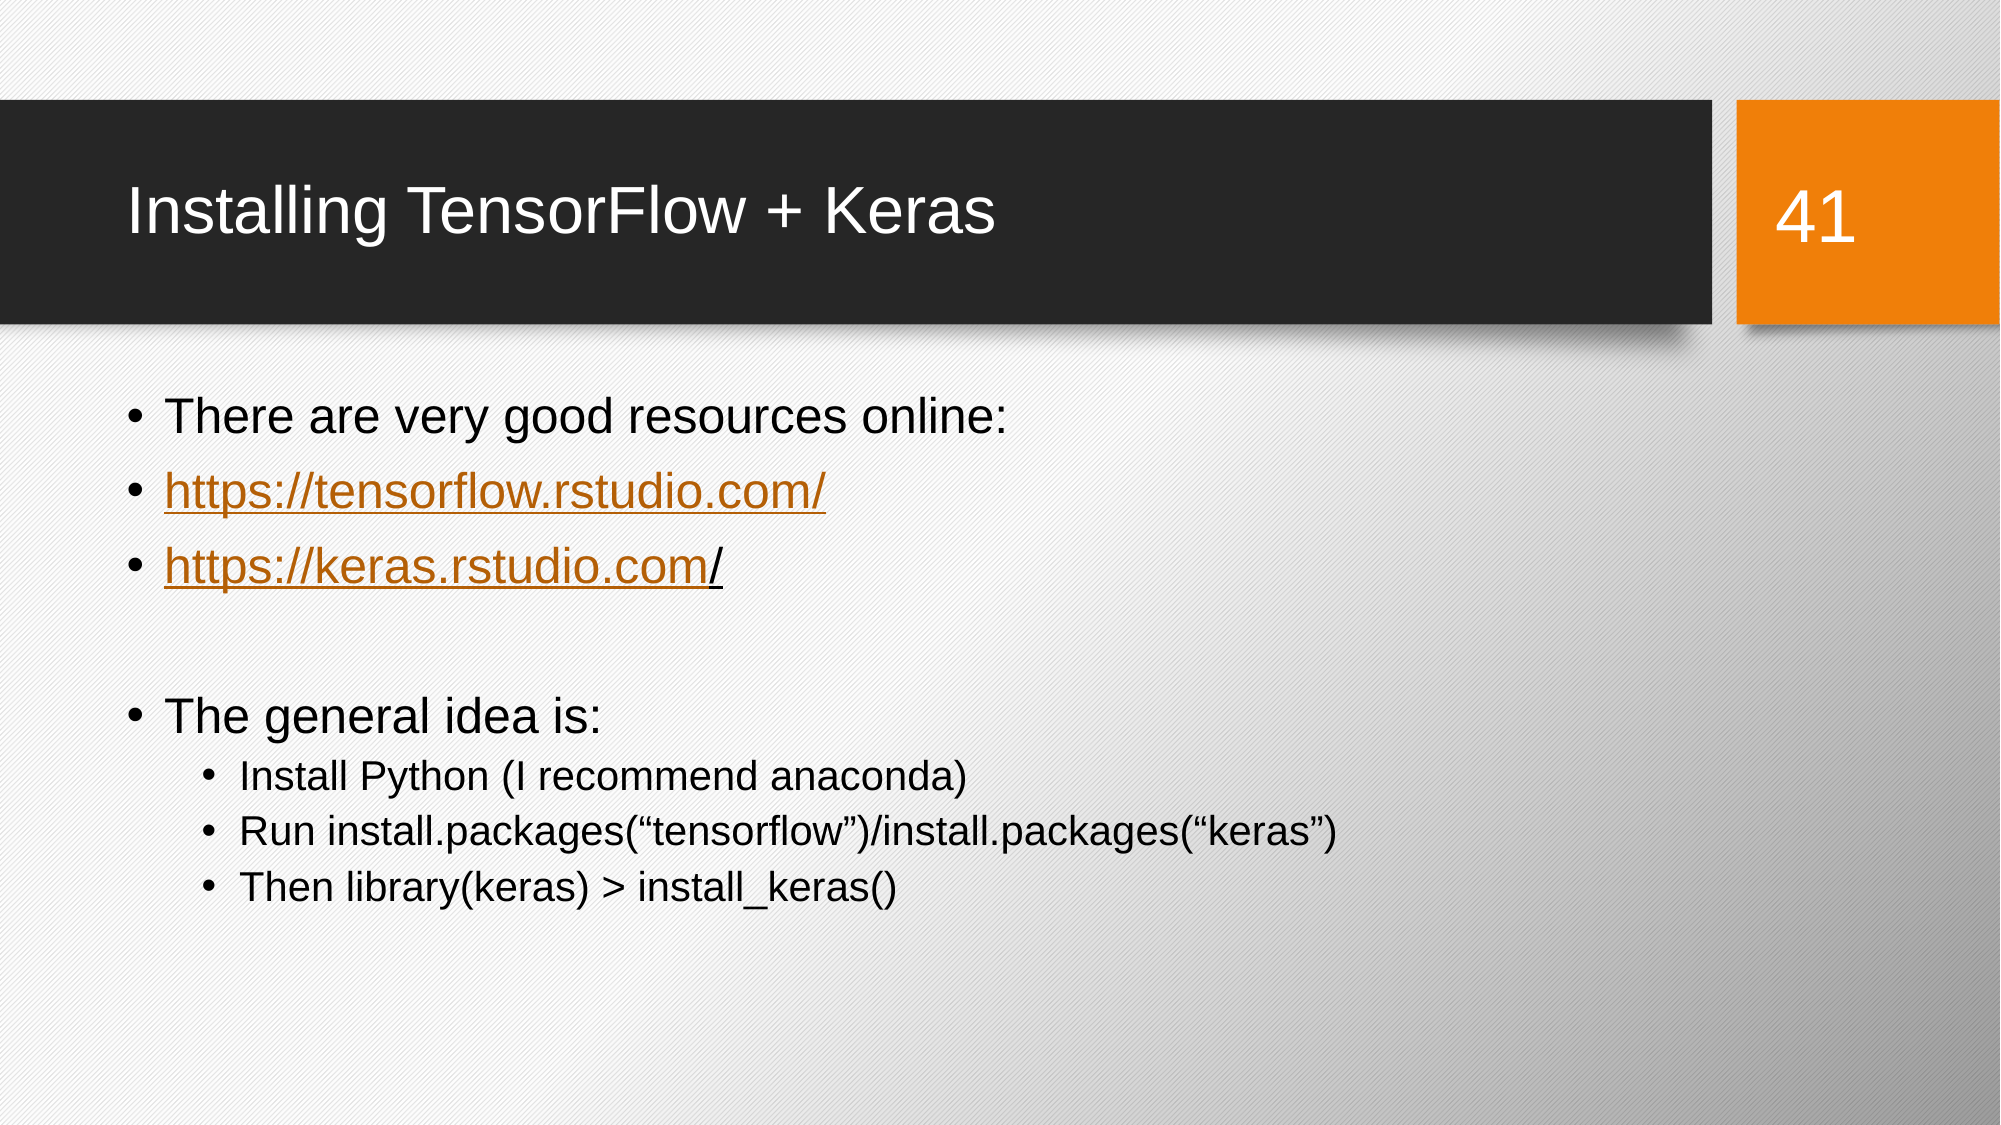

41
# Installing TensorFlow + Keras
There are very good resources online:
https://tensorflow.rstudio.com/
https://keras.rstudio.com/

The general idea is:
Install Python (I recommend anaconda)
Run install.packages(“tensorflow”)/install.packages(“keras”)
Then library(keras) > install_keras()